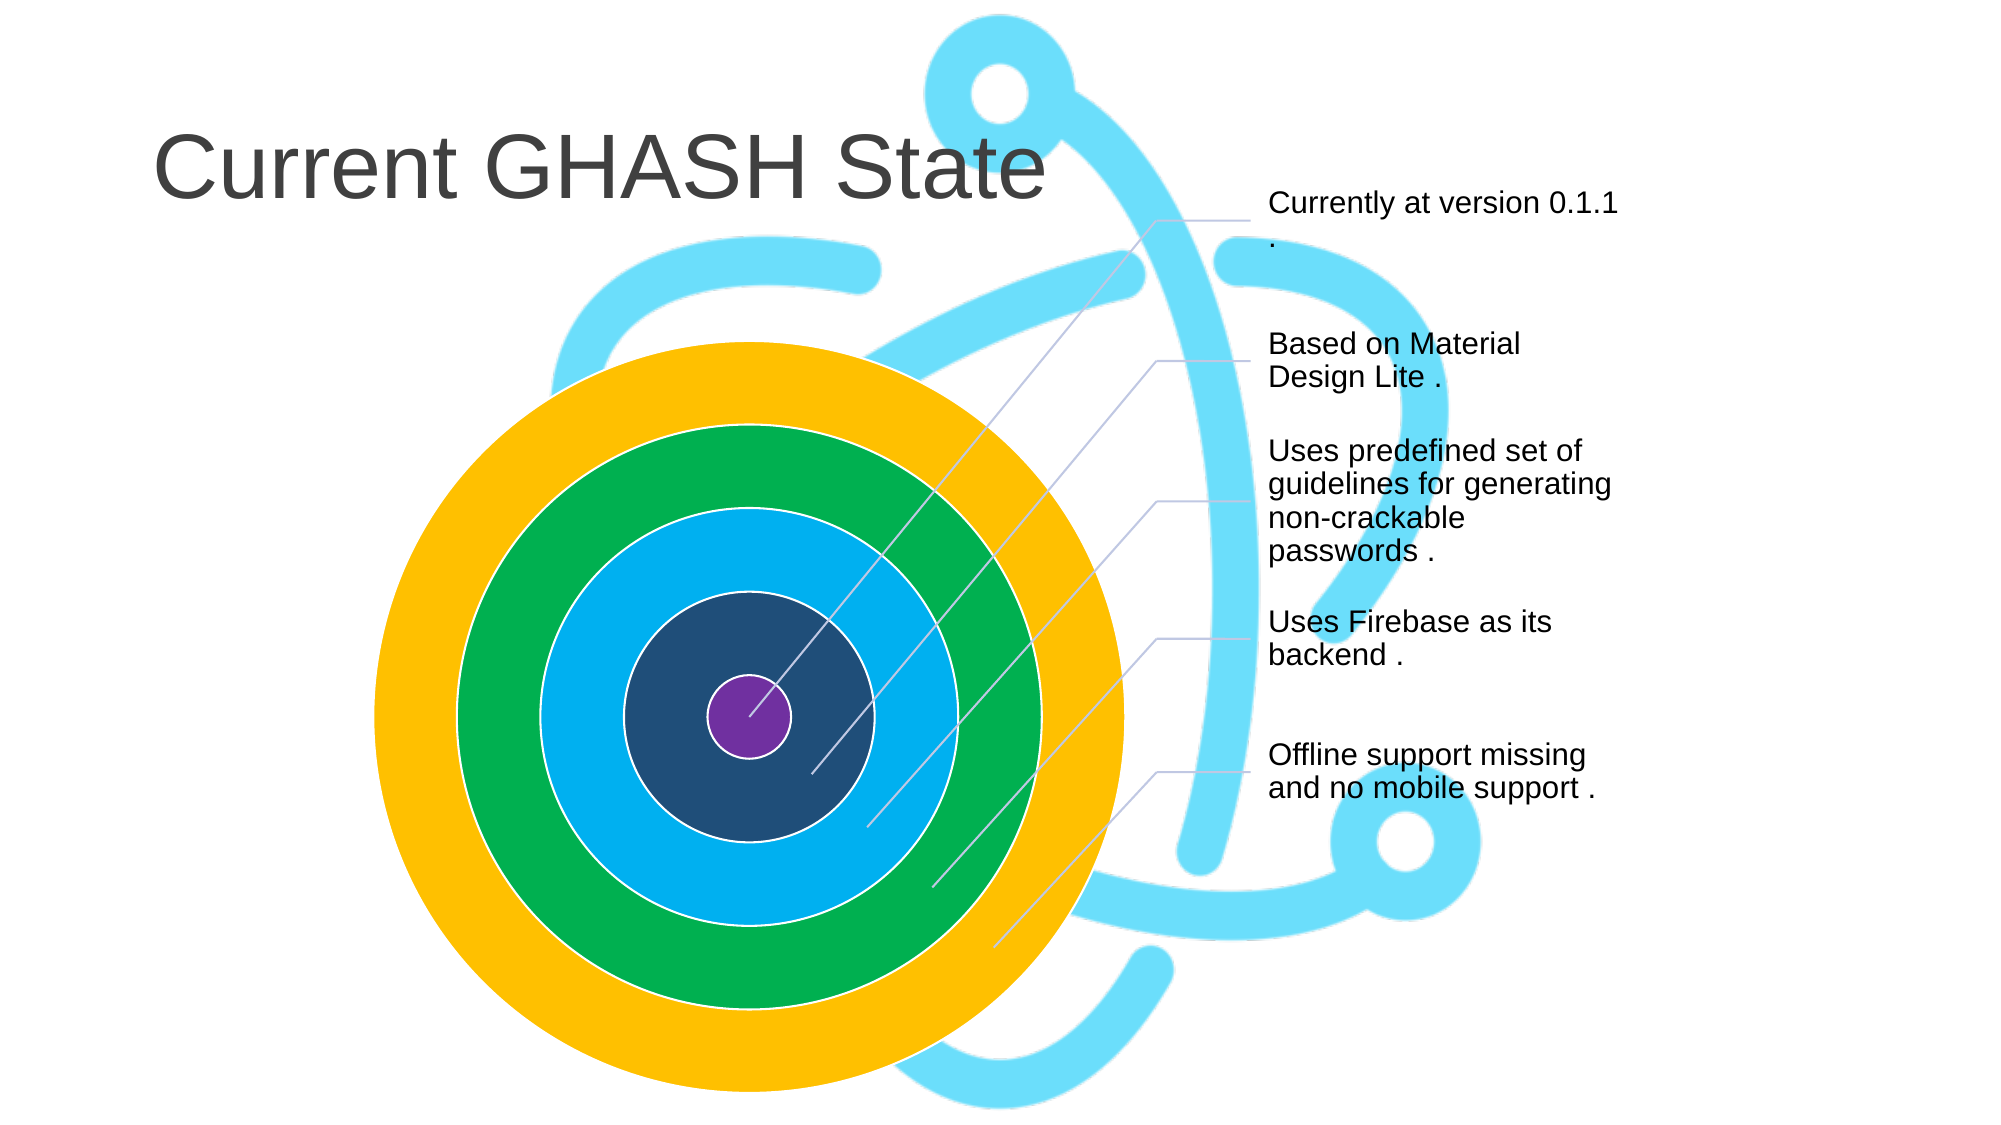

# Current GHASH State
Currently at version 0.1.1 .
Based on Material Design Lite .
Uses predefined set of guidelines for generating non-crackable passwords .
Uses Firebase as its backend .
Offline support missing and no mobile support .